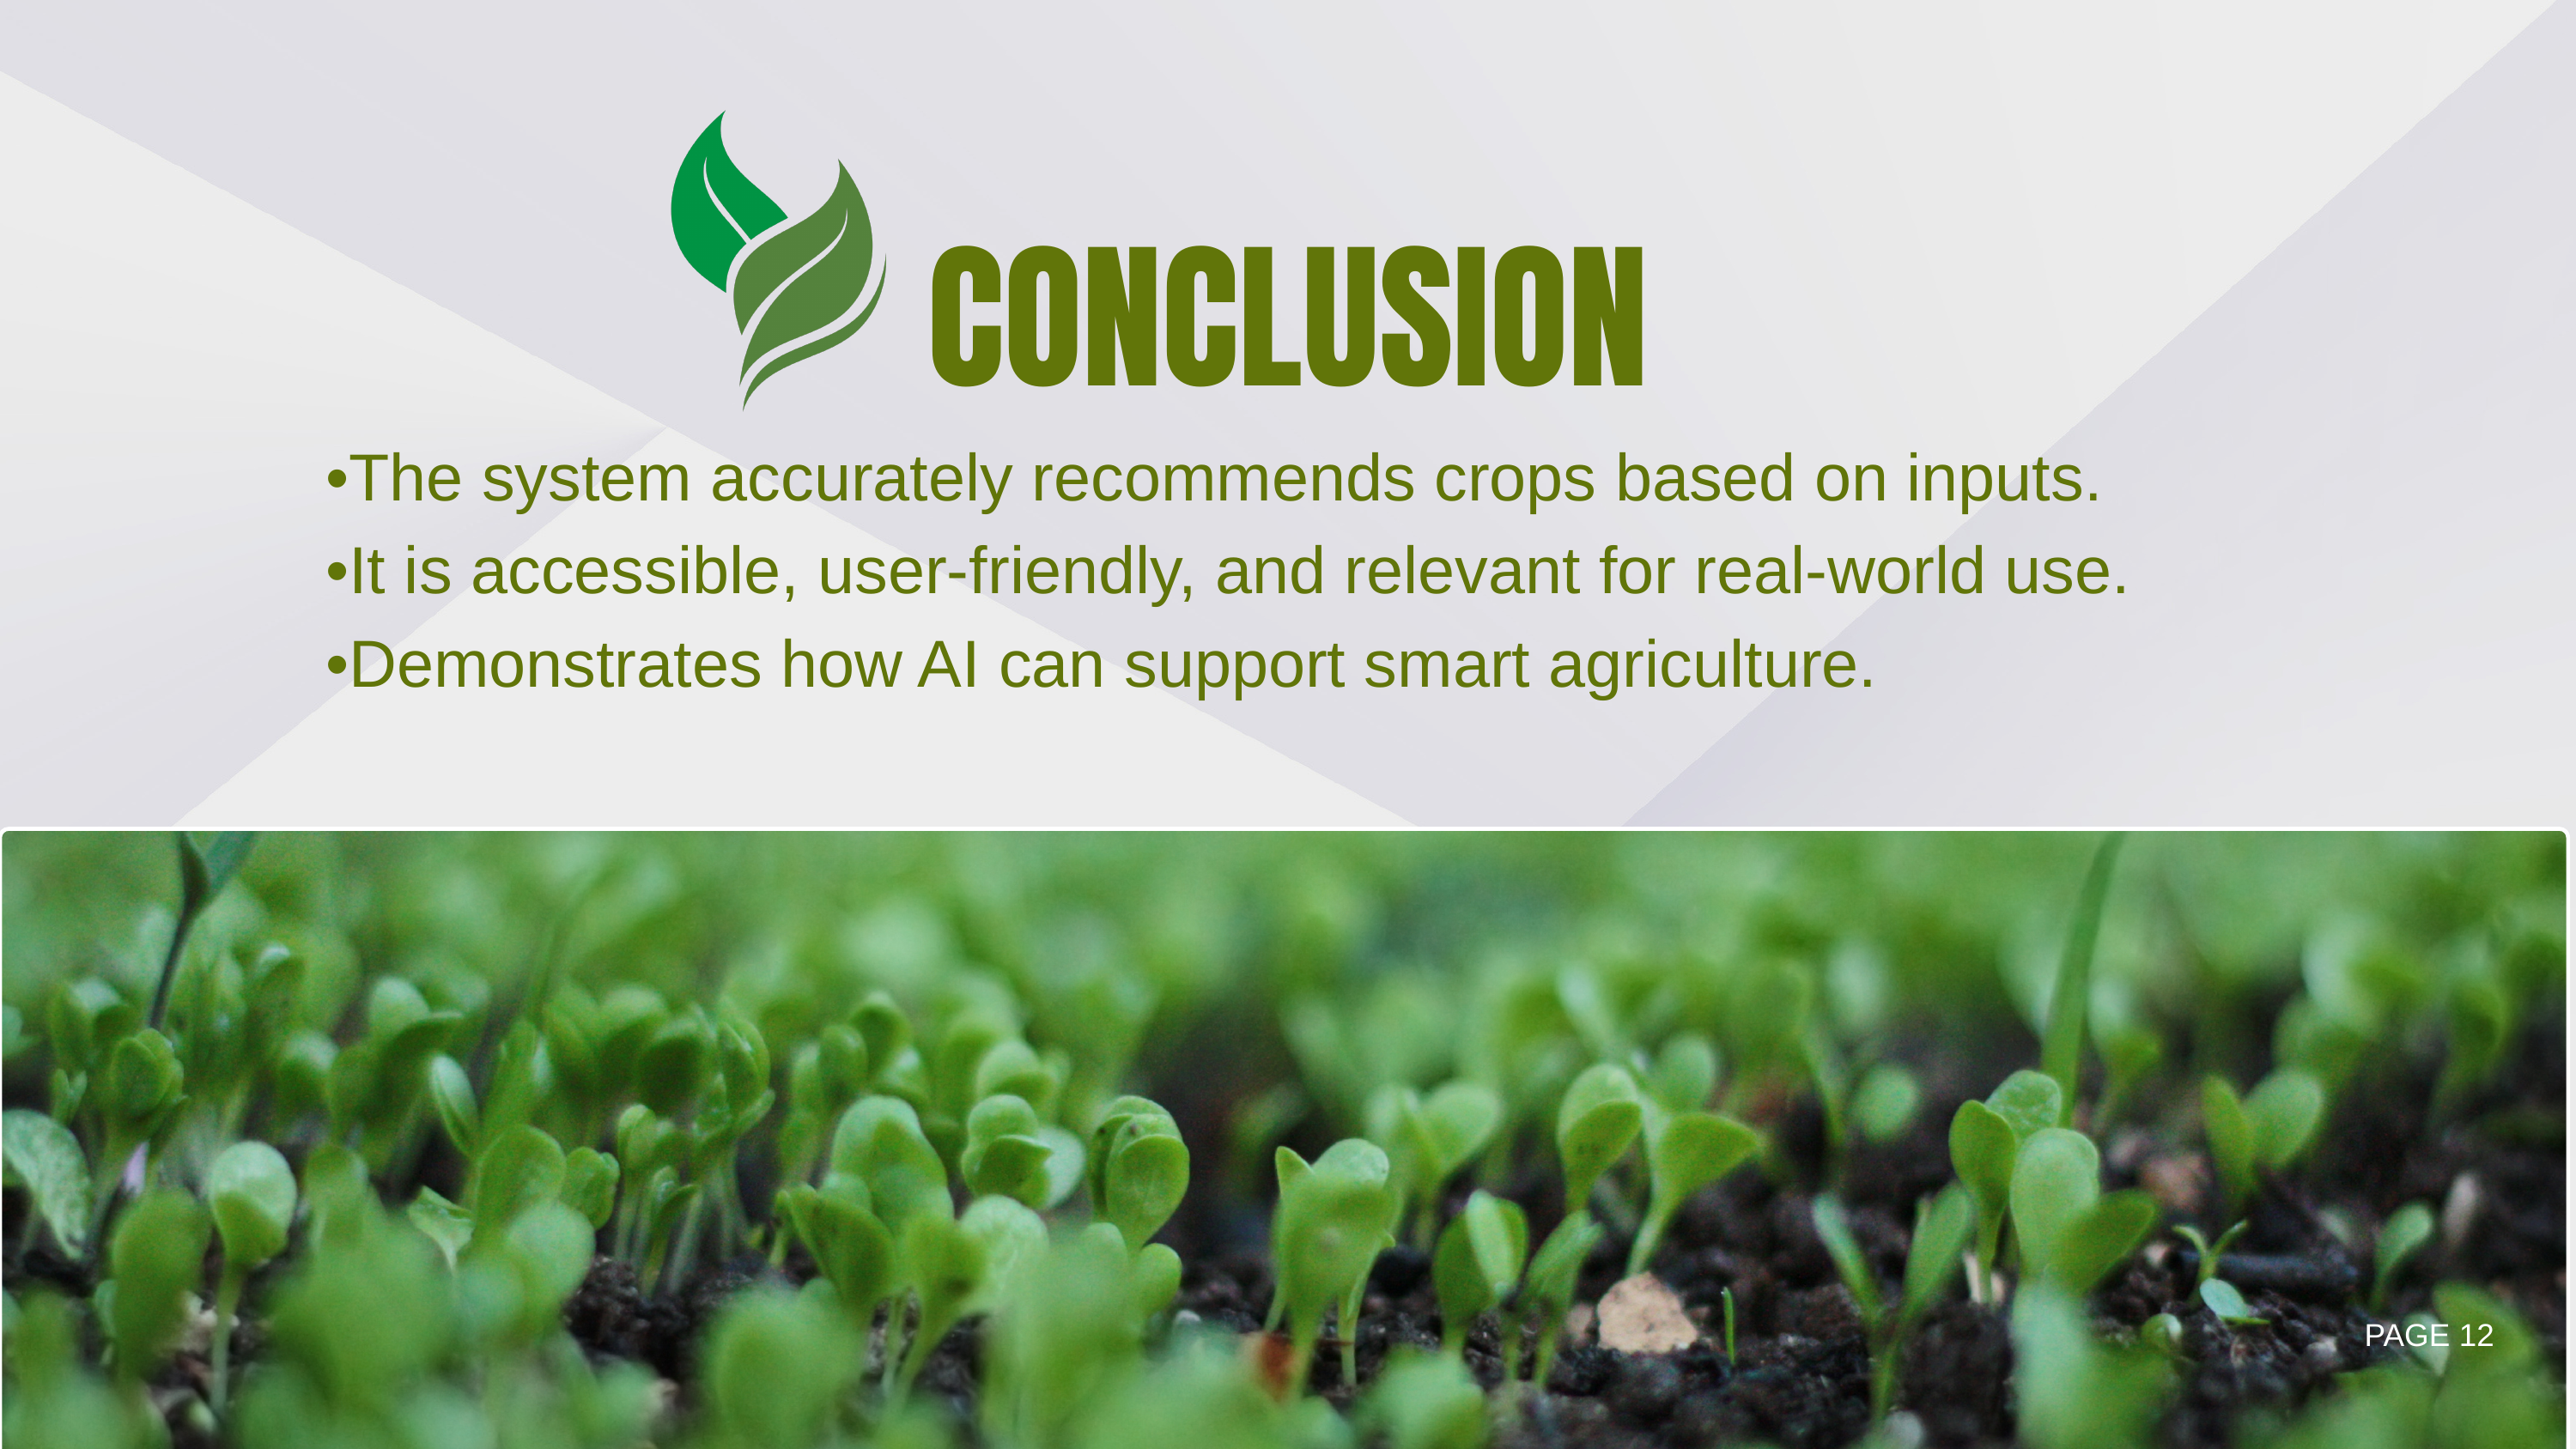

CONCLUSION
•The system accurately recommends crops based on inputs.
•It is accessible, user-friendly, and relevant for real-world use.
•Demonstrates how AI can support smart agriculture.

PAGE 12